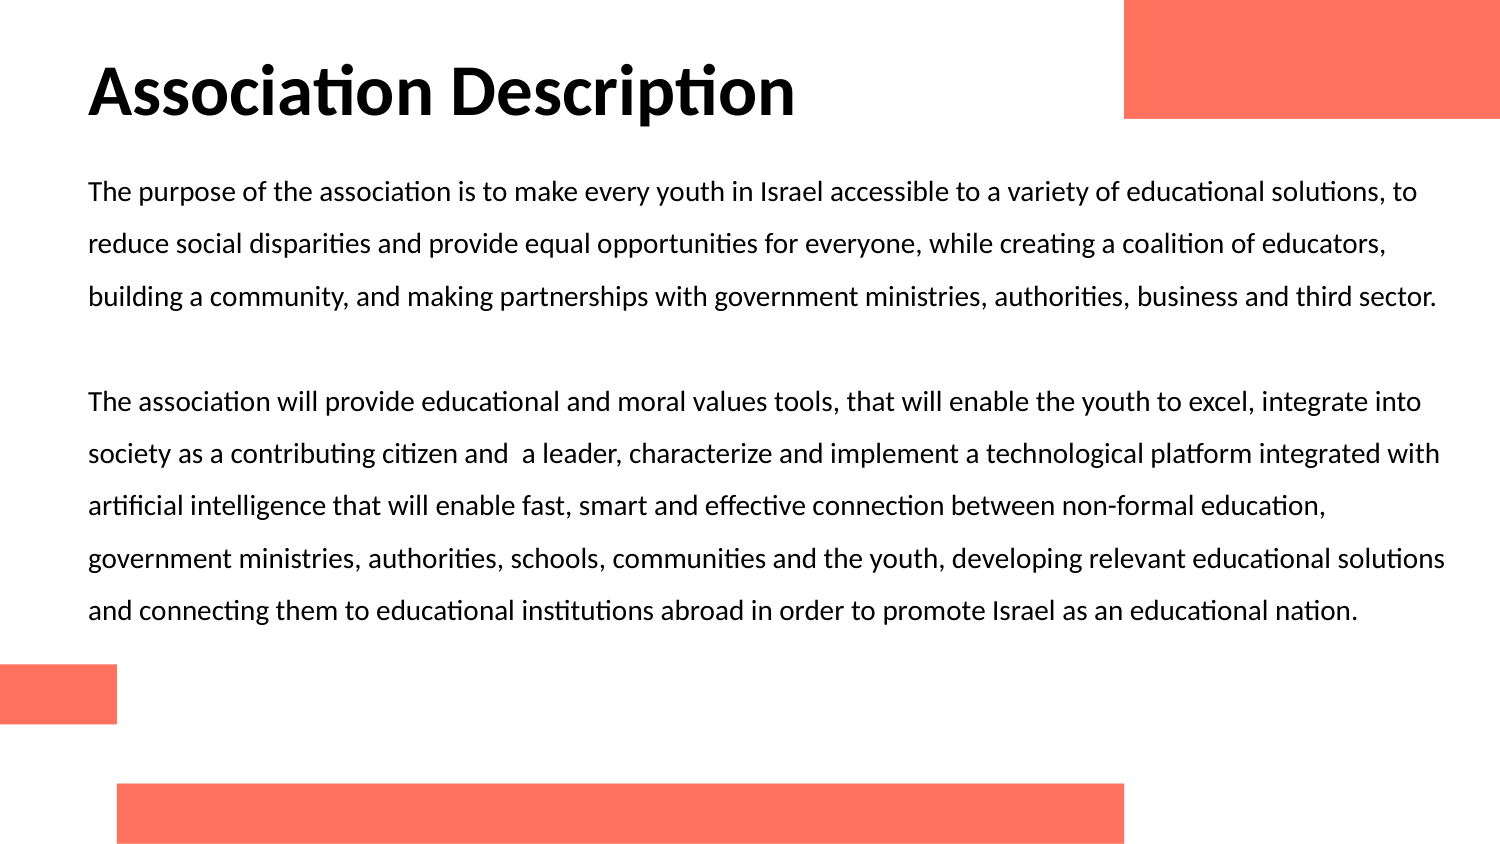

# Association Description
The purpose of the association is to make every youth in Israel accessible to a variety of educational solutions, to reduce social disparities and provide equal opportunities for everyone, while creating a coalition of educators, building a community, and making partnerships with government ministries, authorities, business and third sector.
The association will provide educational and moral values tools, that will enable the youth to excel, integrate into society as a contributing citizen and  a leader, characterize and implement a technological platform integrated with artificial intelligence that will enable fast, smart and effective connection between non-formal education, government ministries, authorities, schools, communities and the youth, developing relevant educational solutions and connecting them to educational institutions abroad in order to promote Israel as an educational nation.